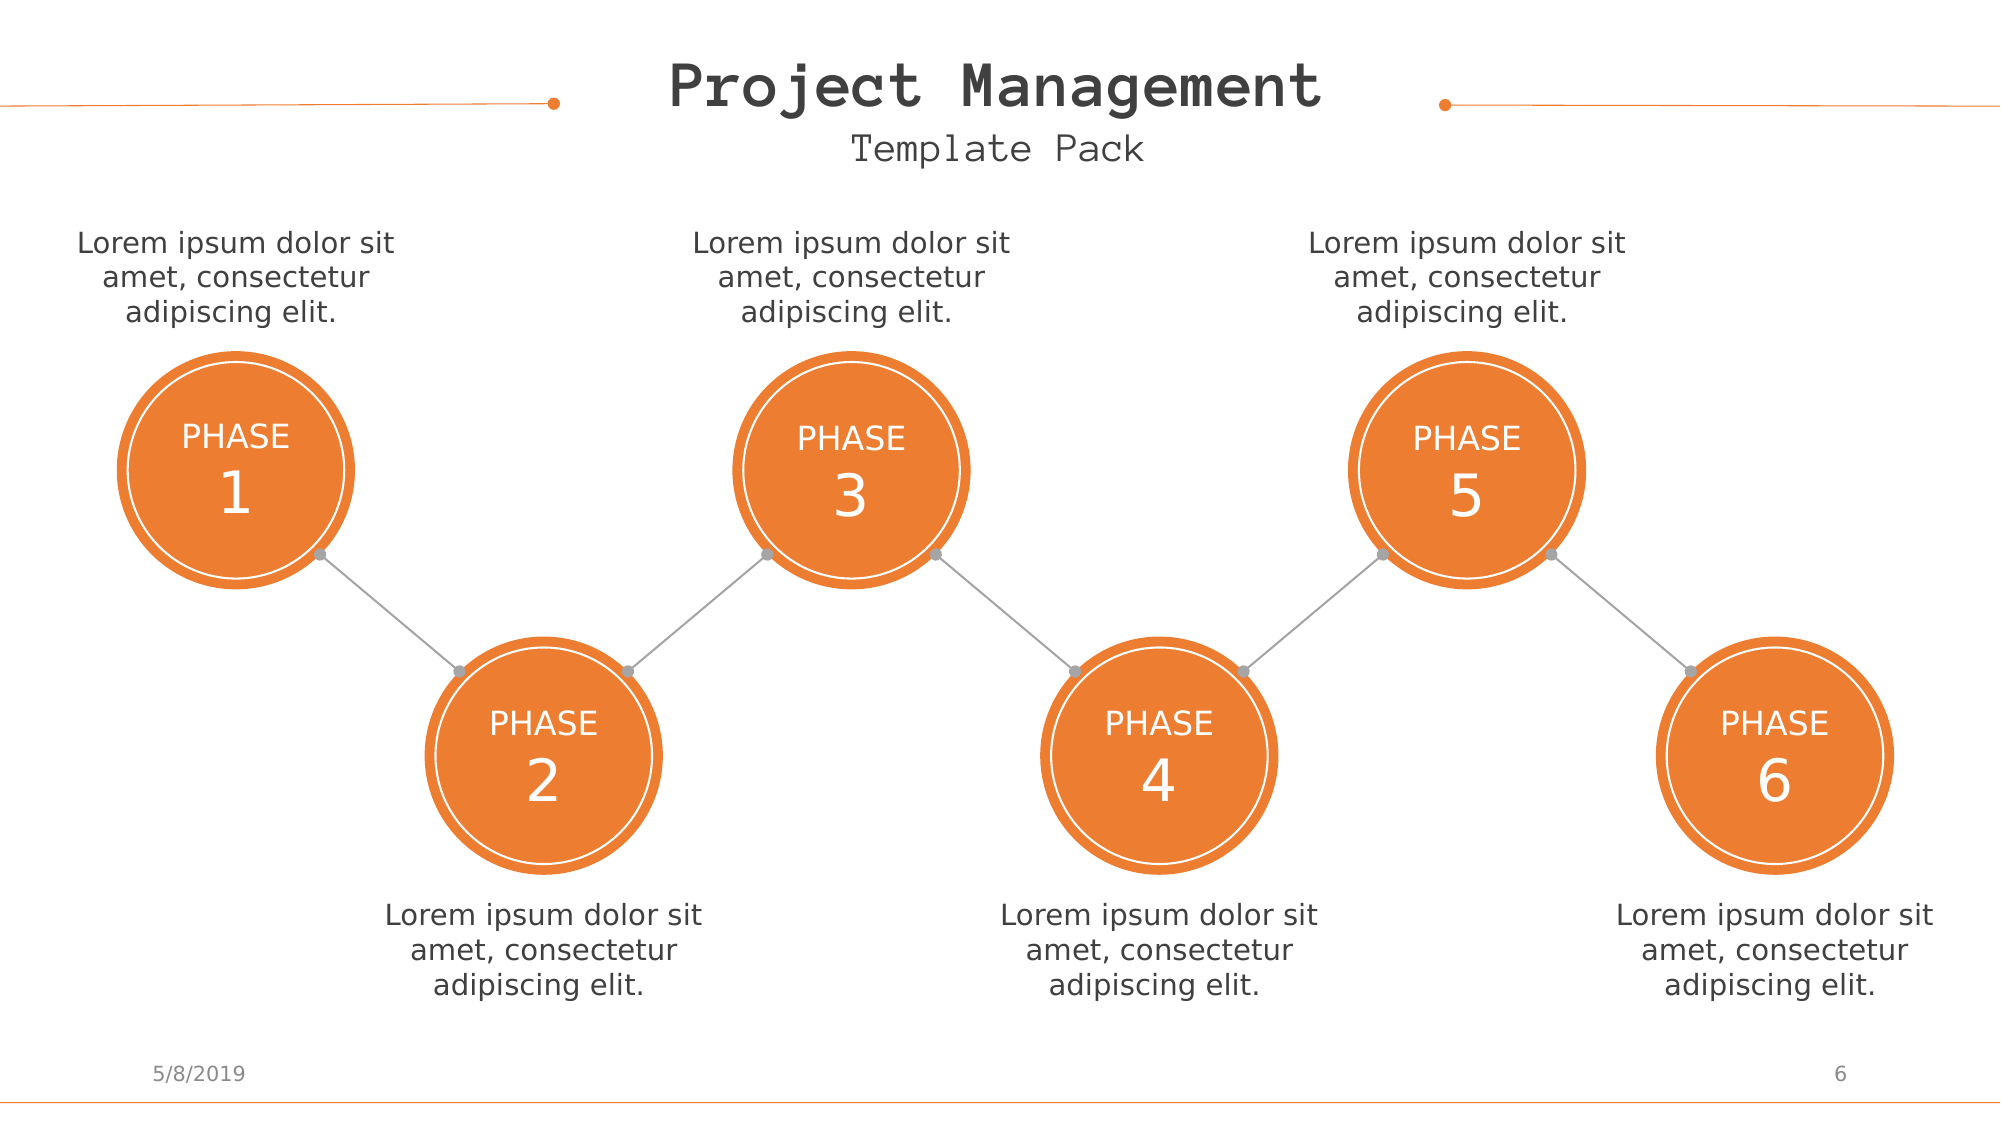

Project Management
Template Pack

Lorem ipsum dolor sit amet, consectetur adipiscing elit.
Lorem ipsum dolor sit amet, consectetur adipiscing elit.
Lorem ipsum dolor sit amet, consectetur adipiscing elit.
PHASE 1
PHASE 3
PHASE 5

PHASE 2
PHASE 4
PHASE 6

Lorem ipsum dolor sit amet, consectetur adipiscing elit.
Lorem ipsum dolor sit amet, consectetur adipiscing elit.
Lorem ipsum dolor sit amet, consectetur adipiscing elit.
5/8/2019
6